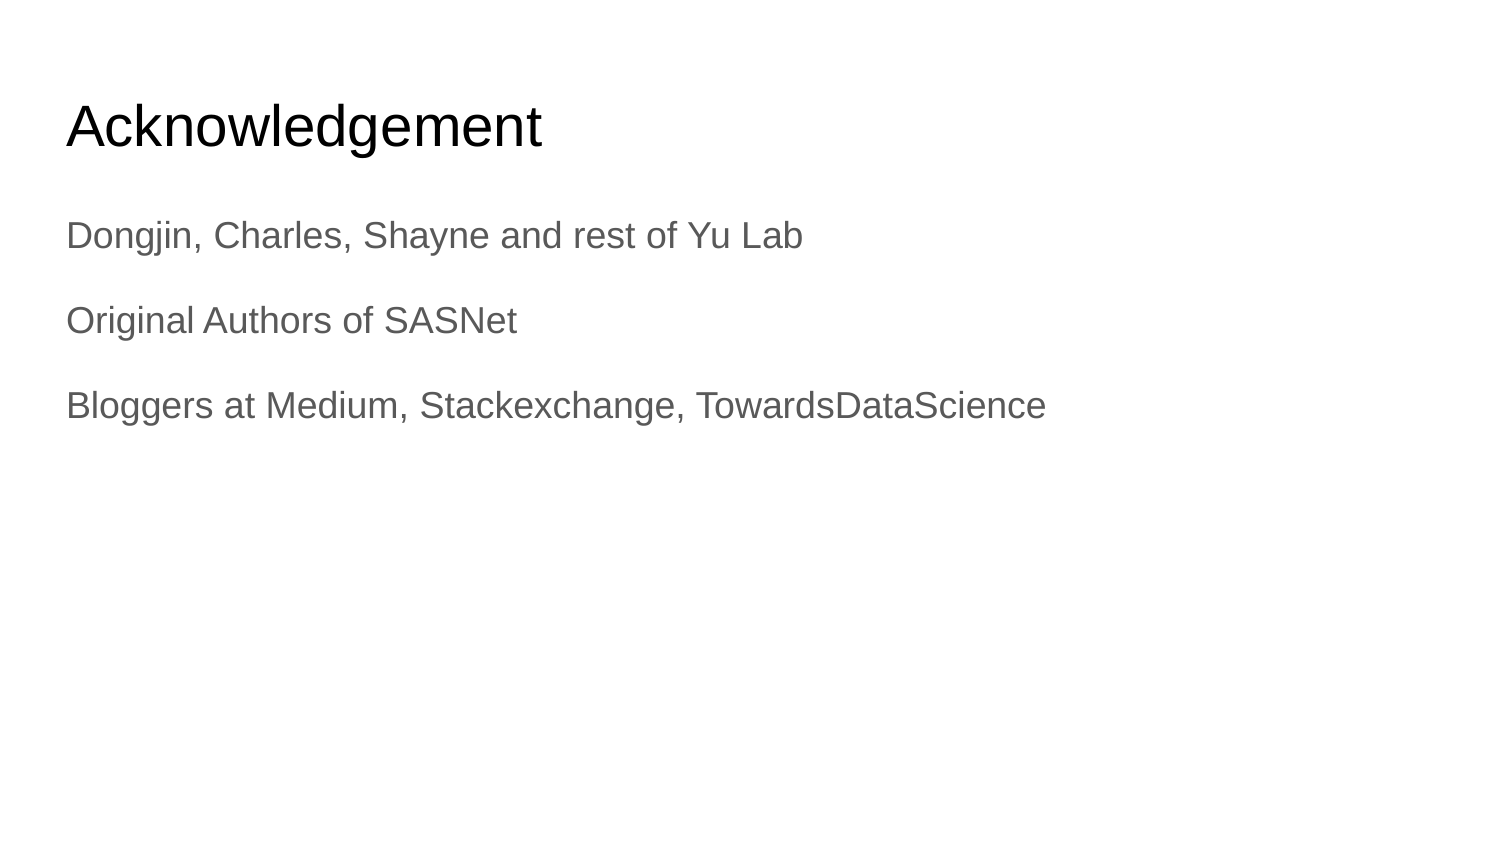

# Acknowledgement
Dongjin, Charles, Shayne and rest of Yu Lab
Original Authors of SASNet
Bloggers at Medium, Stackexchange, TowardsDataScience